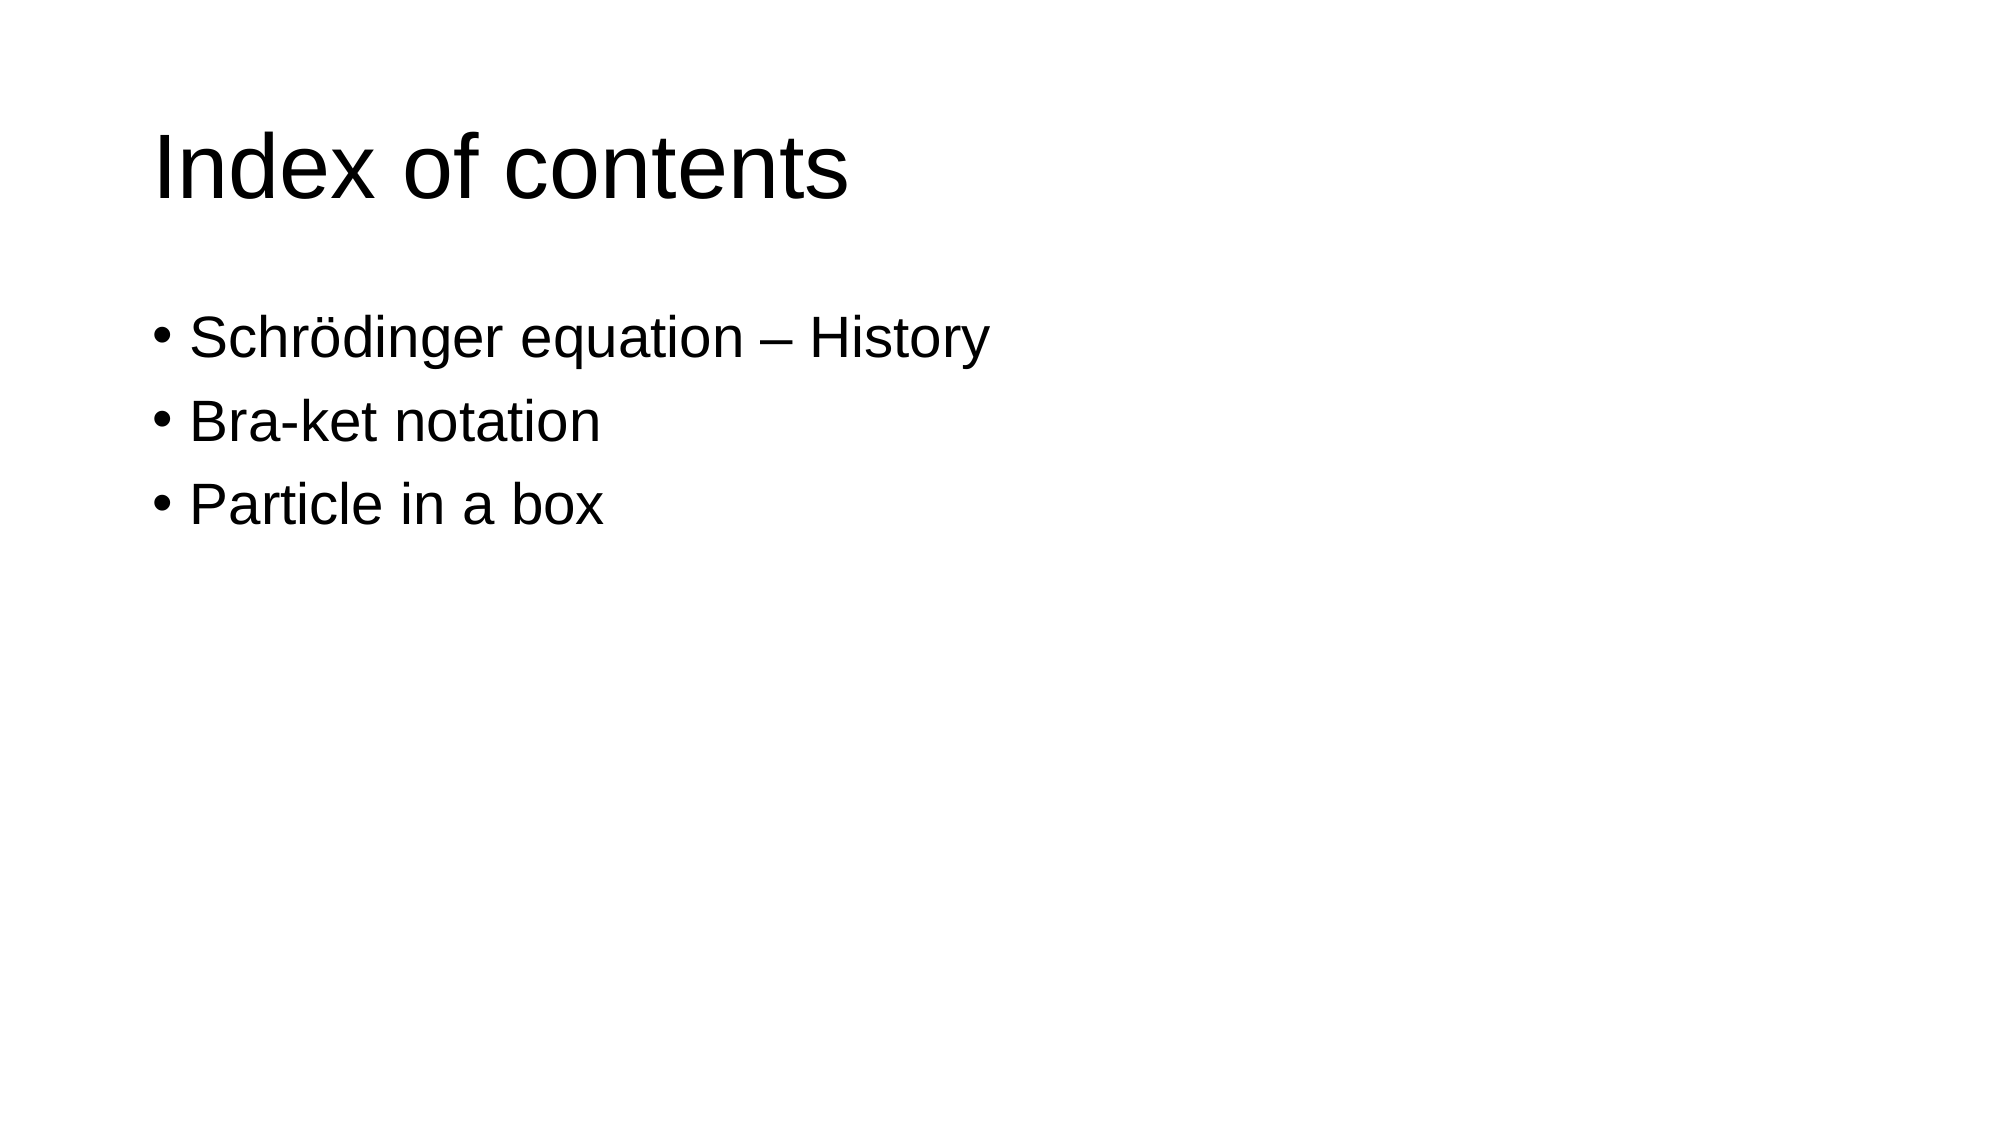

# Index of contents
Schrödinger equation – History
Bra-ket notation
Particle in a box